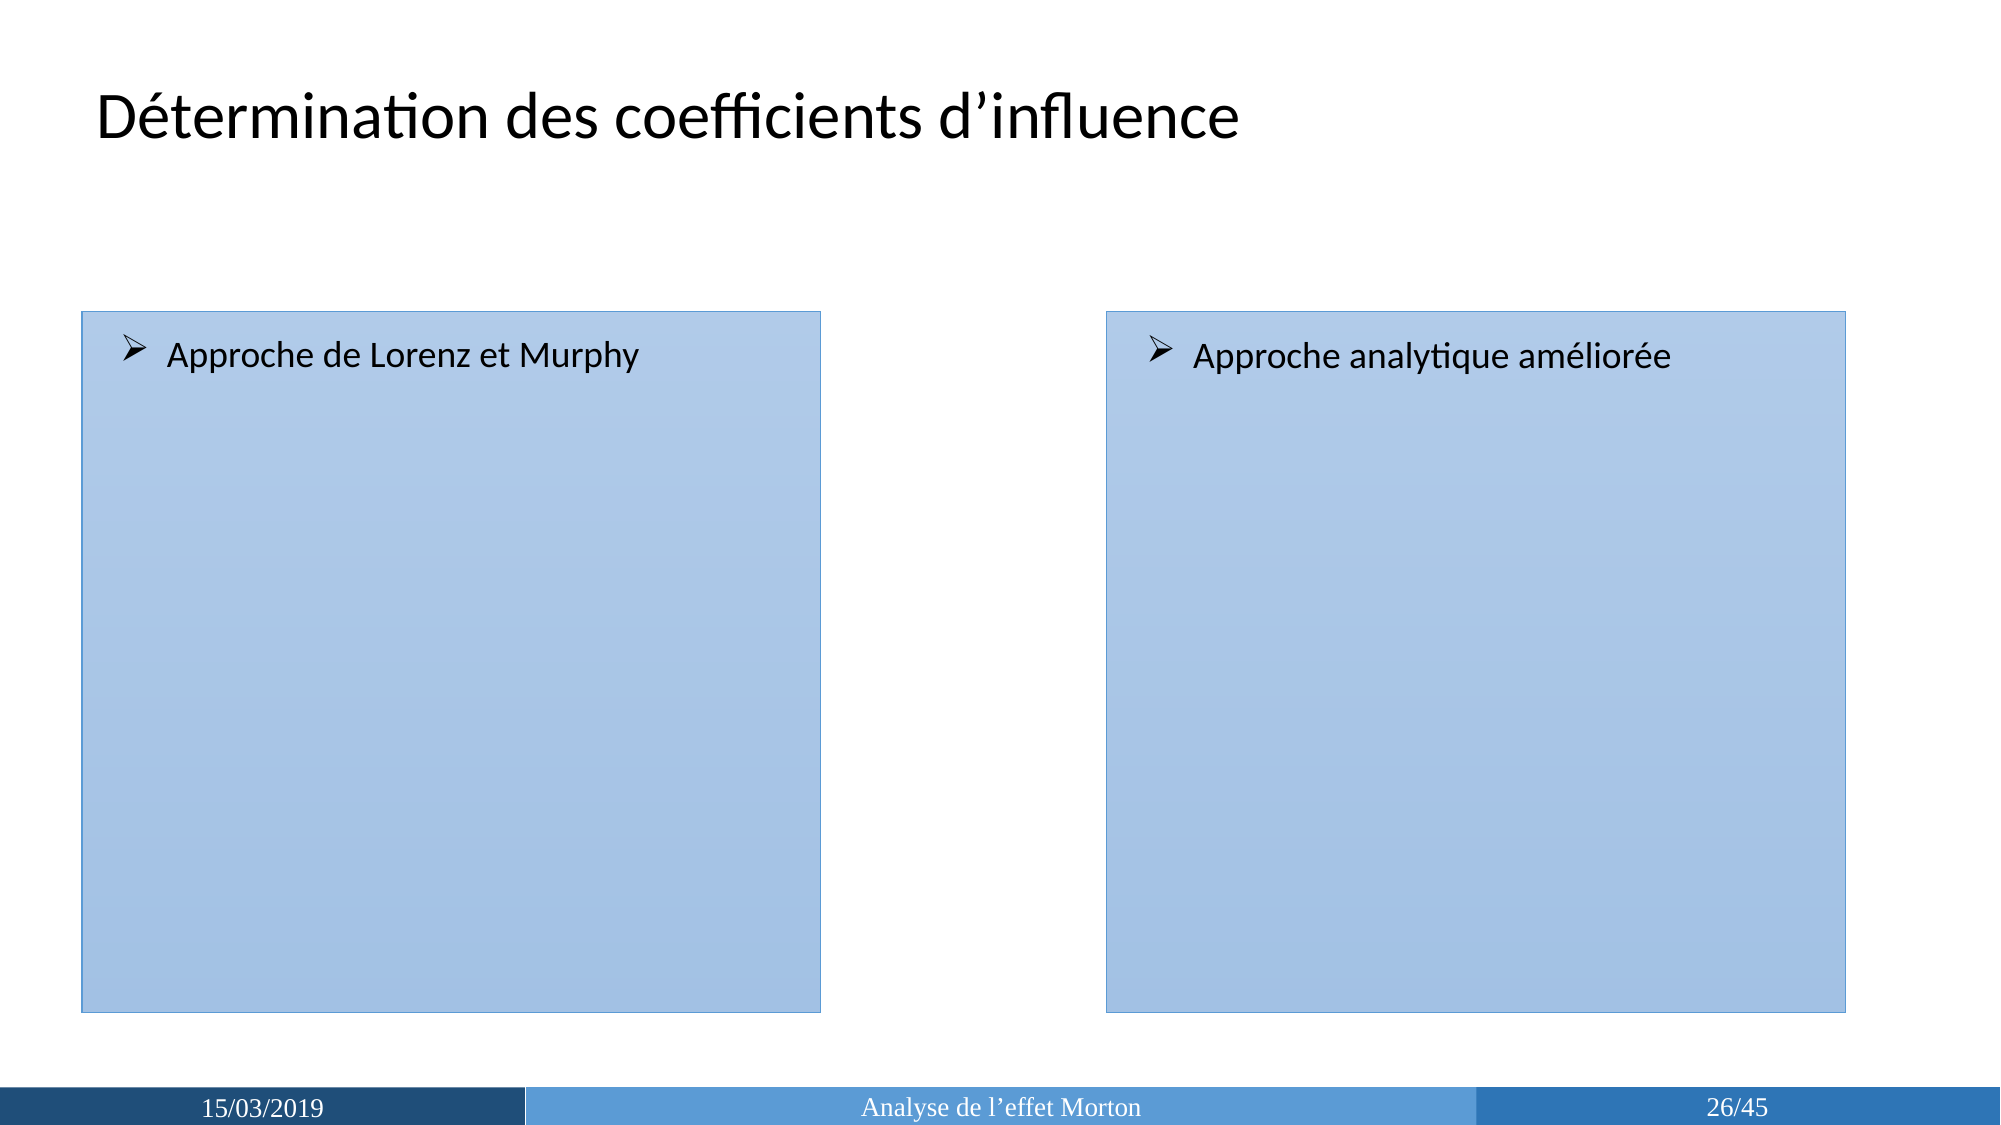

Détermination des coefficients d’influence

Approche analytique améliorée

Approche de Lorenz et Murphy
Analyse de l’effet Morton
26/45
15/03/2019